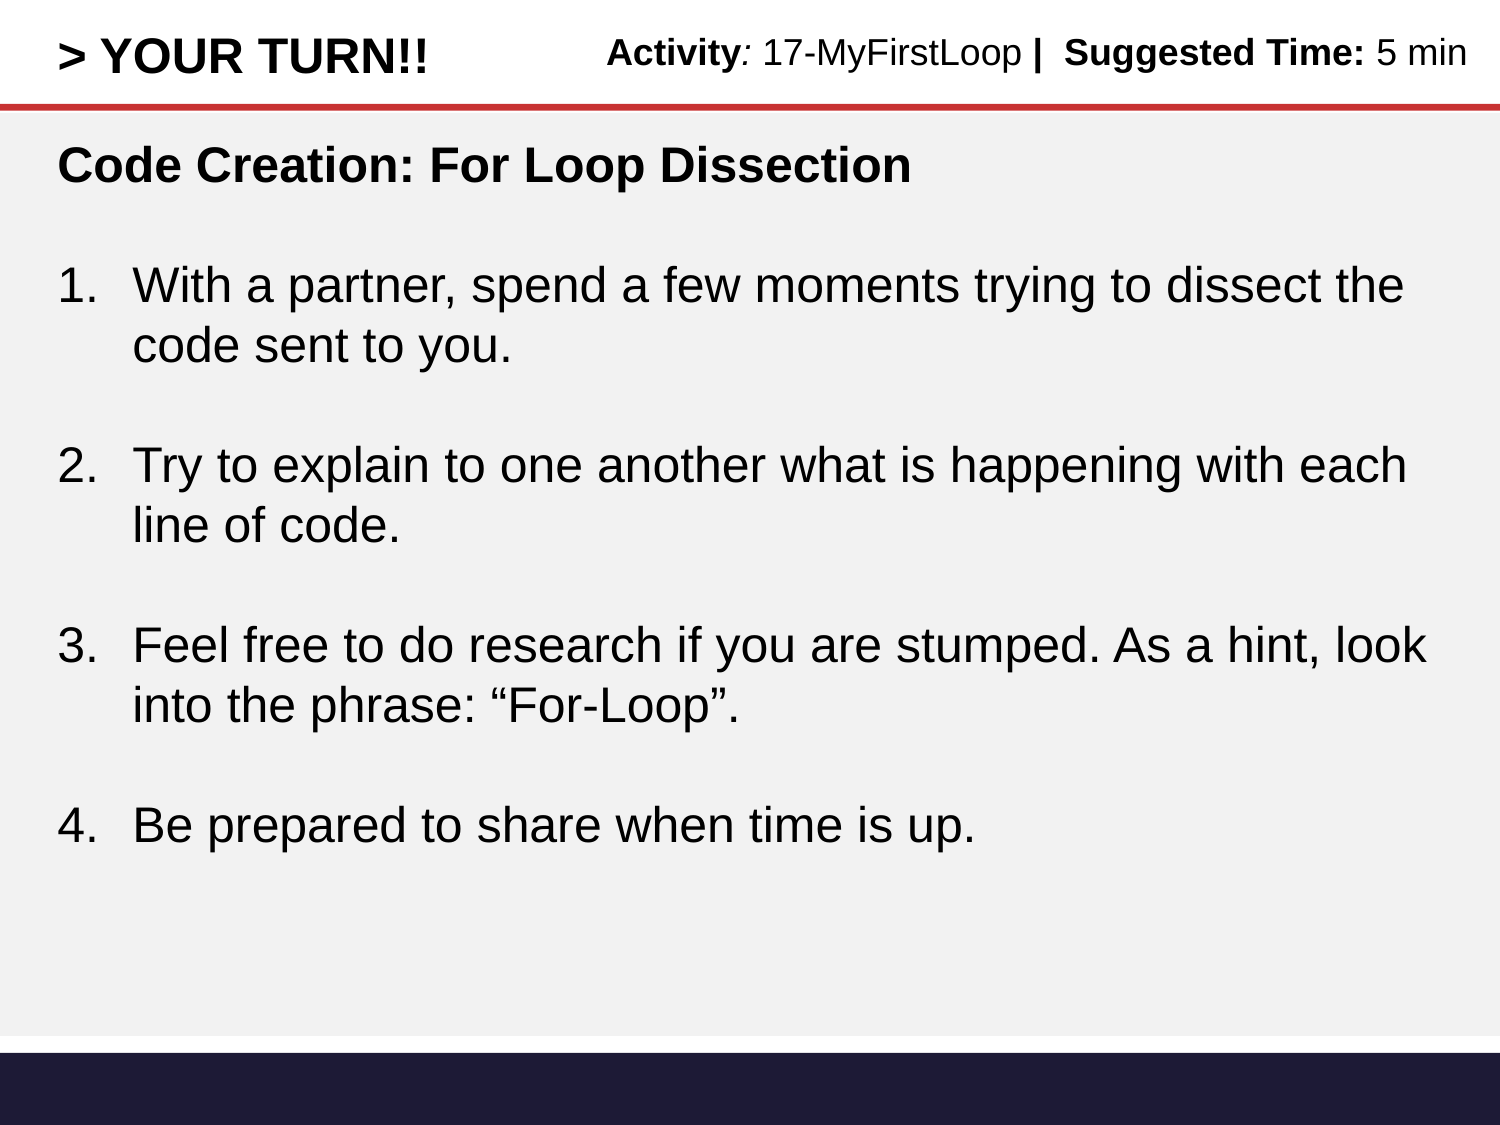

> YOUR TURN!!
Activity: 17-MyFirstLoop |  Suggested Time: 5 min

Code Creation: For Loop Dissection

With a partner, spend a few moments trying to dissect the code sent to you.

Try to explain to one another what is happening with each line of code.

Feel free to do research if you are stumped. As a hint, look into the phrase: “For-Loop”.

Be prepared to share when time is up.